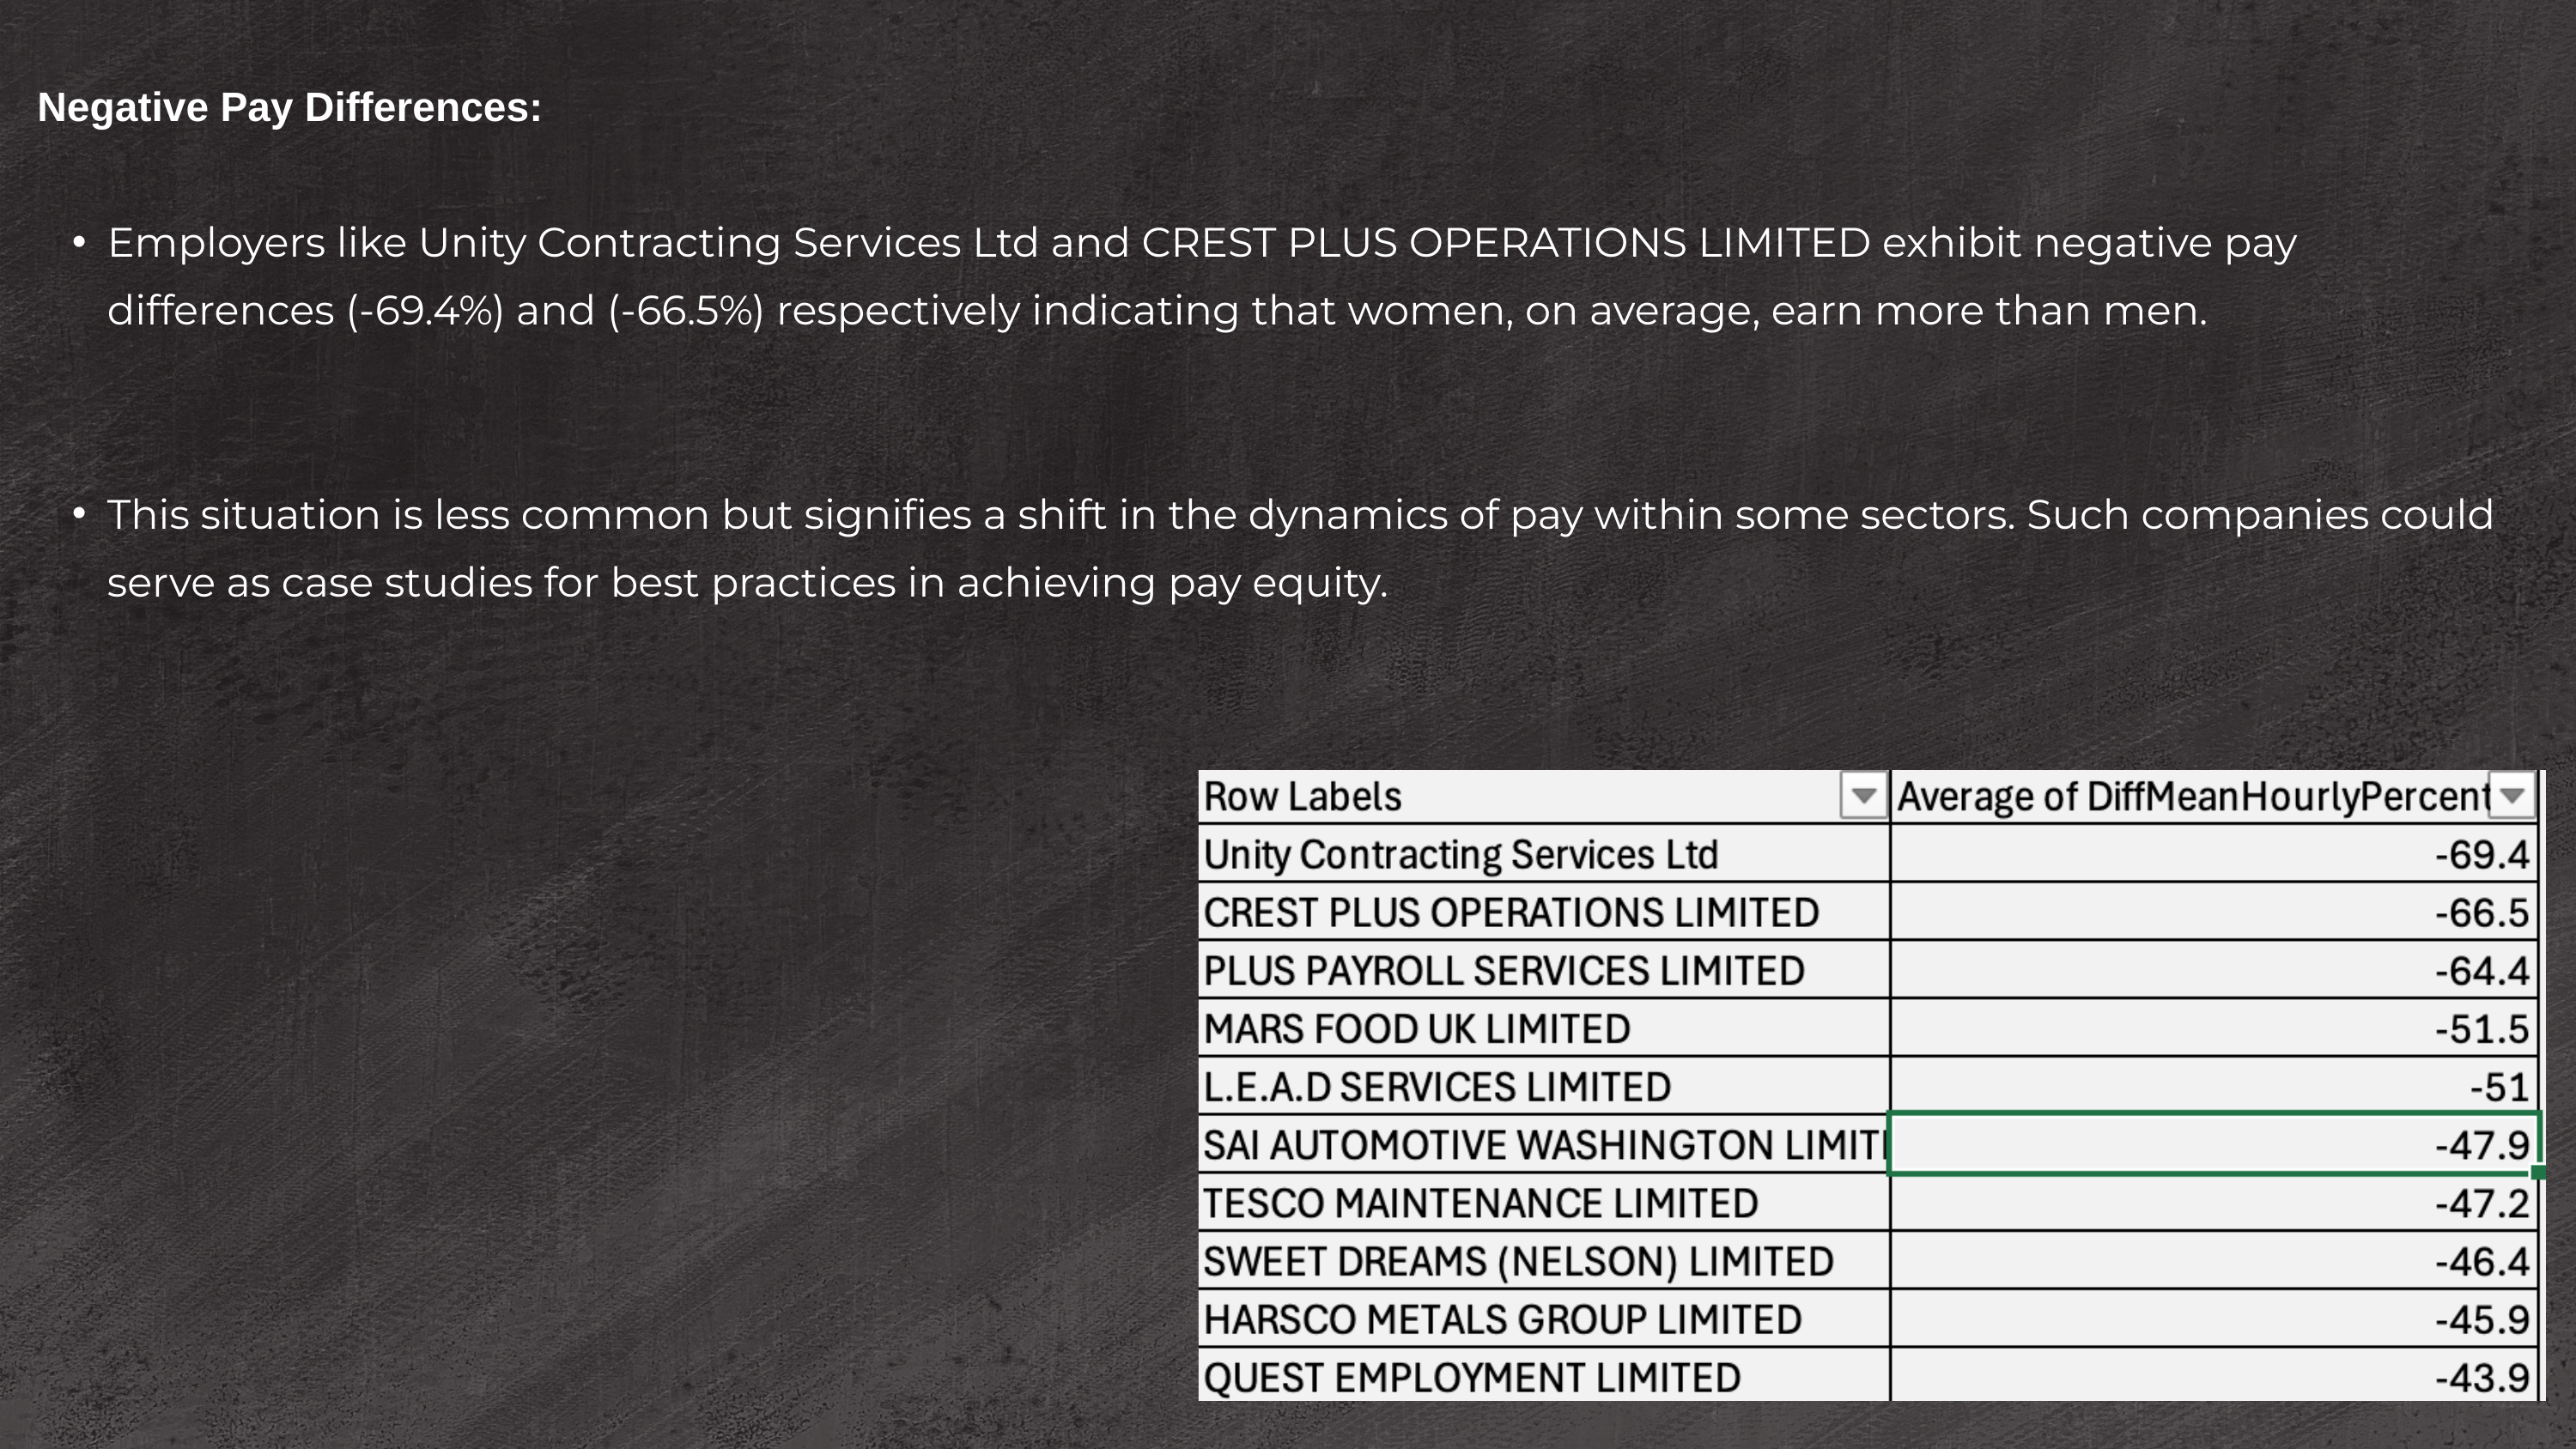

Negative Pay Differences:

Employers like Unity Contracting Services Ltd and CREST PLUS OPERATIONS LIMITED exhibit negative pay differences (-69.4%) and (-66.5%) respectively indicating that women, on average, earn more than men.

This situation is less common but signifies a shift in the dynamics of pay within some sectors. Such companies could serve as case studies for best practices in achieving pay equity.